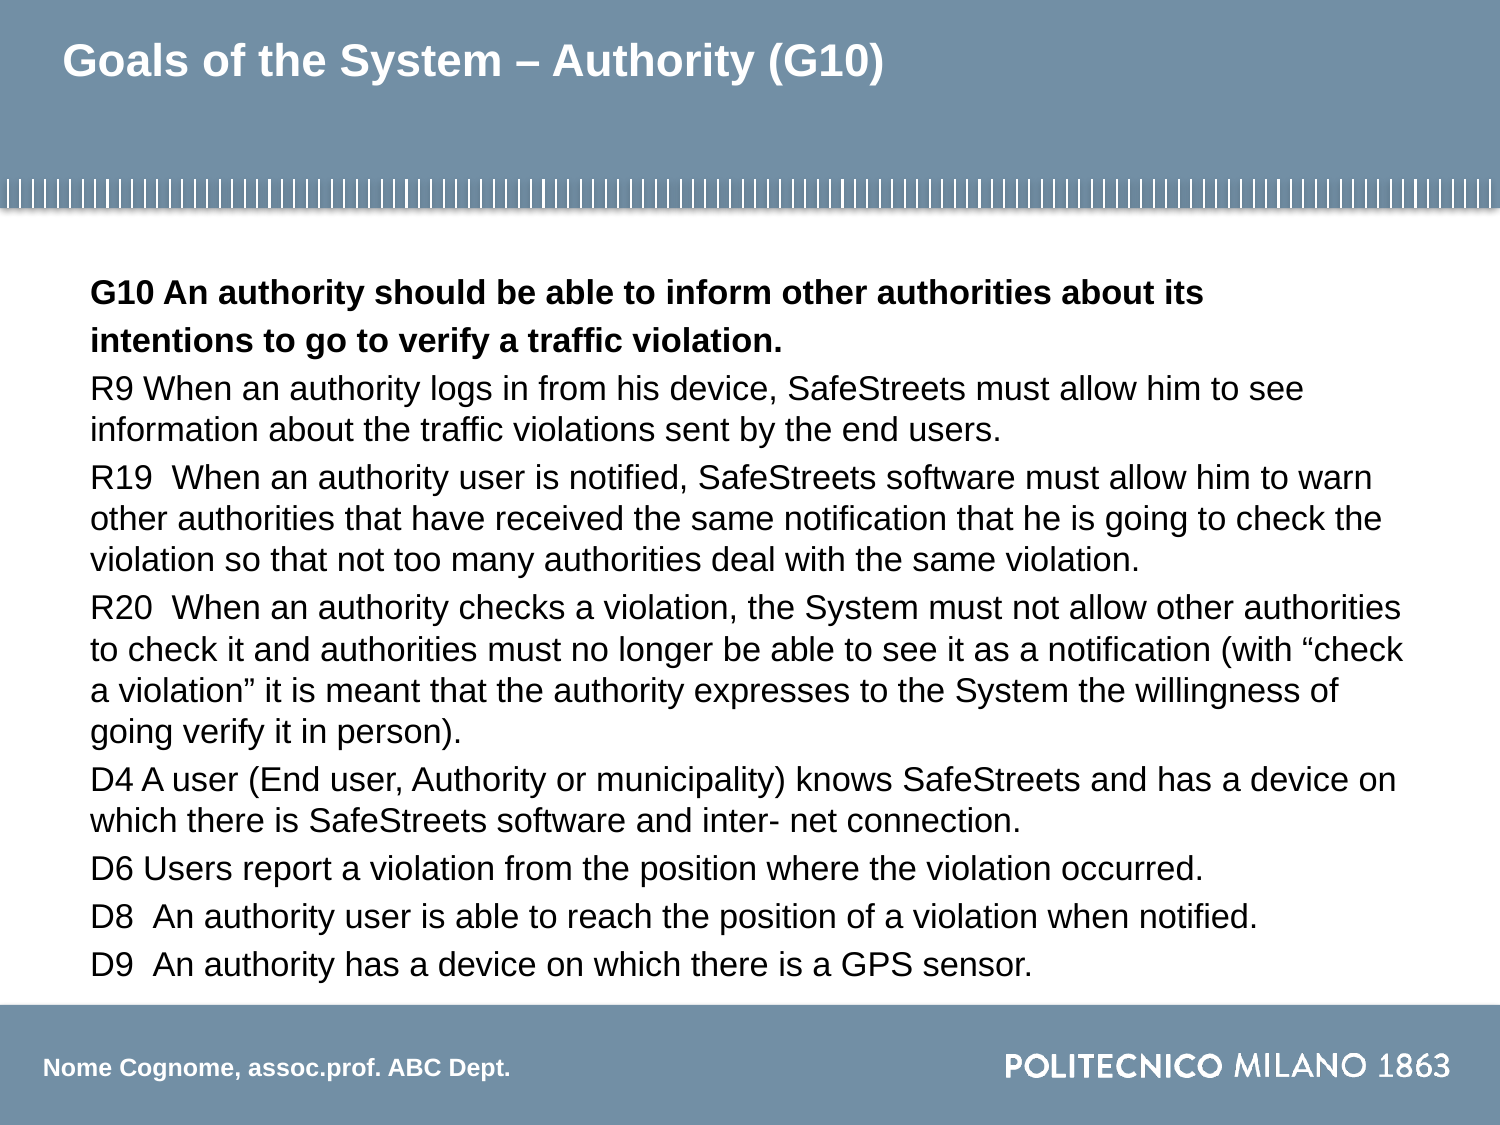

# Goals of the System – Authority (G10)
G10 An authority should be able to inform other authorities about its
intentions to go to verify a traffic violation.
R9 When an authority logs in from his device, SafeStreets must allow him to see information about the traffic violations sent by the end users.
R19  When an authority user is notified, SafeStreets software must allow him to warn other authorities that have received the same notification that he is going to check the violation so that not too many authorities deal with the same violation.
R20  When an authority checks a violation, the System must not allow other authorities to check it and authorities must no longer be able to see it as a notification (with “check a violation” it is meant that the authority expresses to the System the willingness of going verify it in person).
D4 A user (End user, Authority or municipality) knows SafeStreets and has a device on which there is SafeStreets software and inter- net connection.
D6 Users report a violation from the position where the violation occurred.
D8  An authority user is able to reach the position of a violation when notified.
D9  An authority has a device on which there is a GPS sensor.